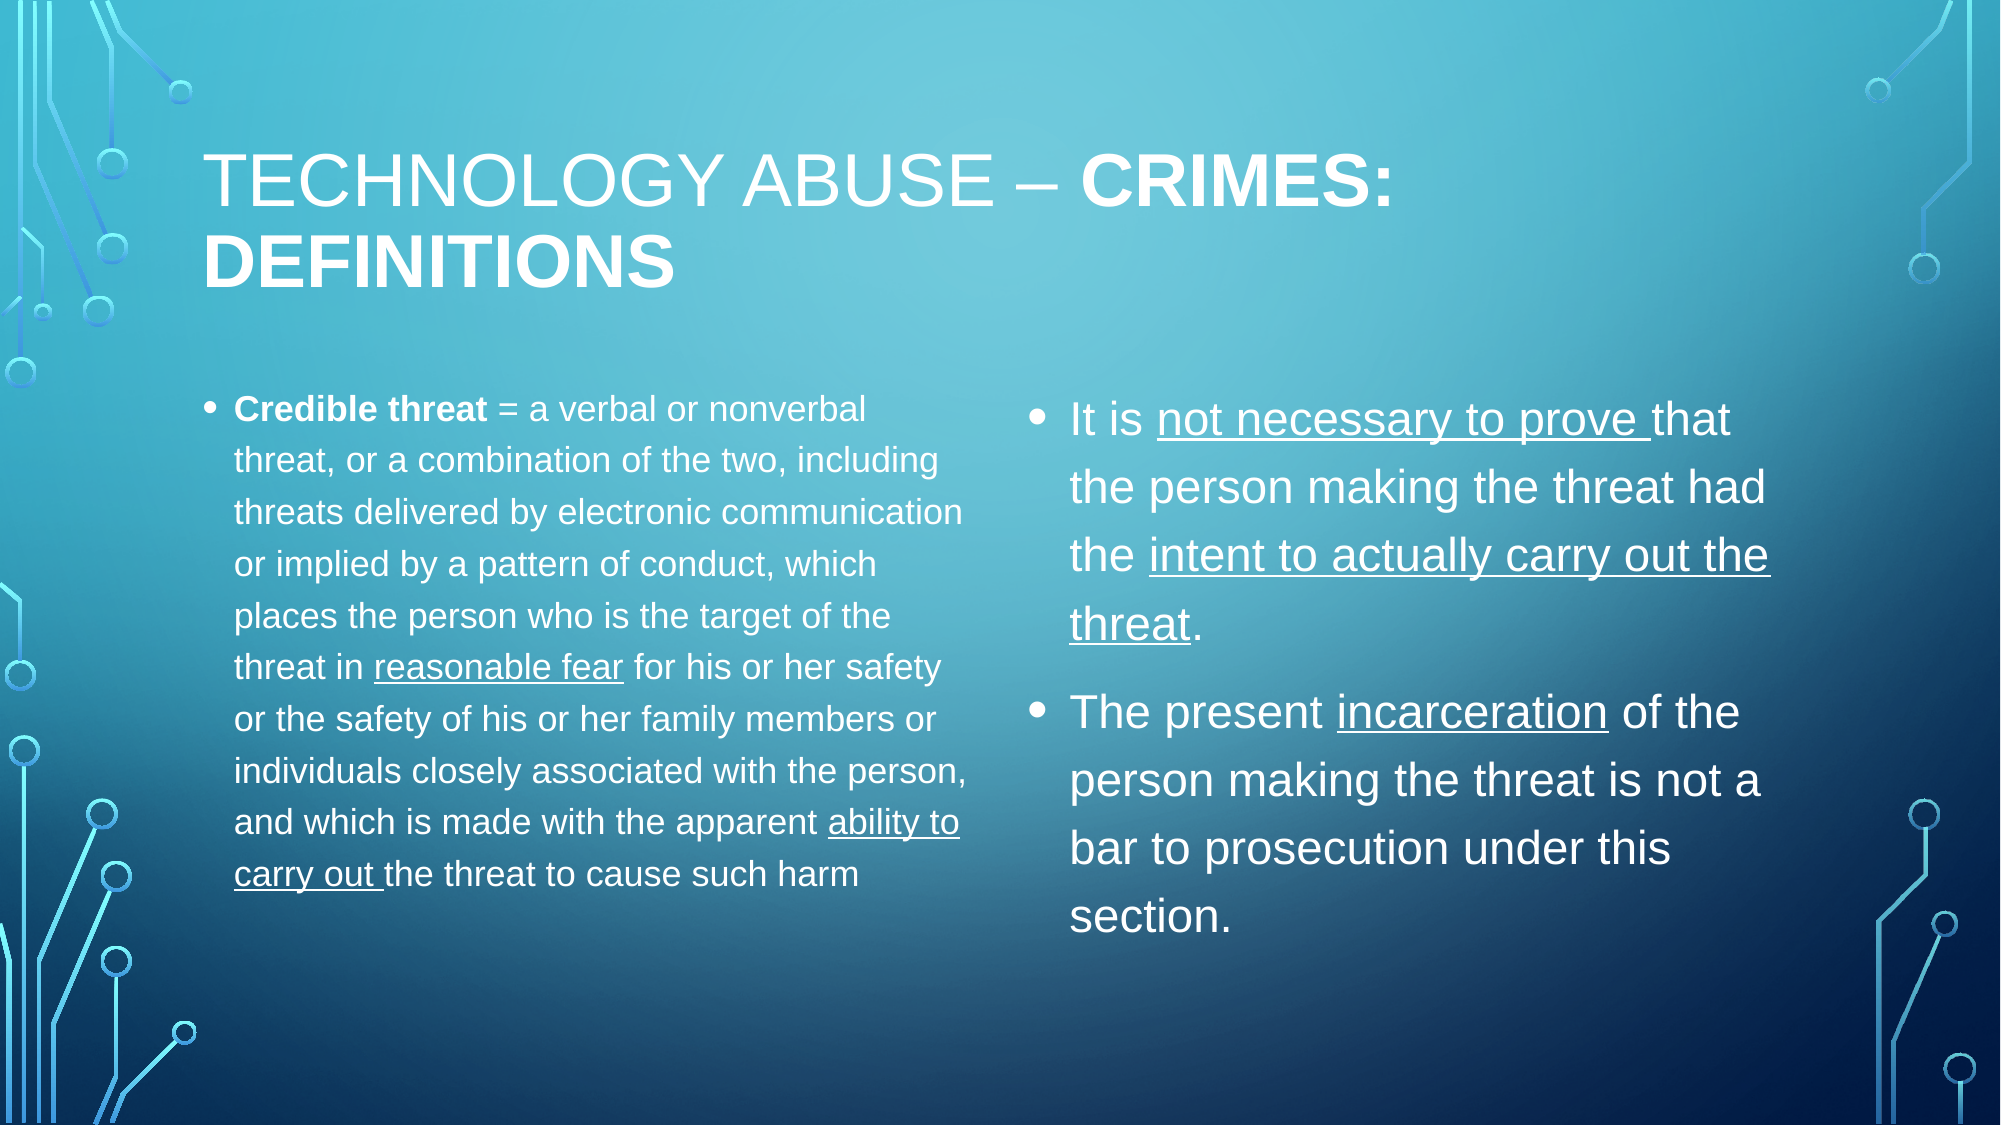

# Technology abuse – crimes: definitions
Credible threat = a verbal or nonverbal threat, or a combination of the two, including threats delivered by electronic communication or implied by a pattern of conduct, which places the person who is the target of the threat in reasonable fear for his or her safety or the safety of his or her family members or individuals closely associated with the person, and which is made with the apparent ability to carry out the threat to cause such harm
It is not necessary to prove that the person making the threat had the intent to actually carry out the threat.
The present incarceration of the person making the threat is not a bar to prosecution under this section.